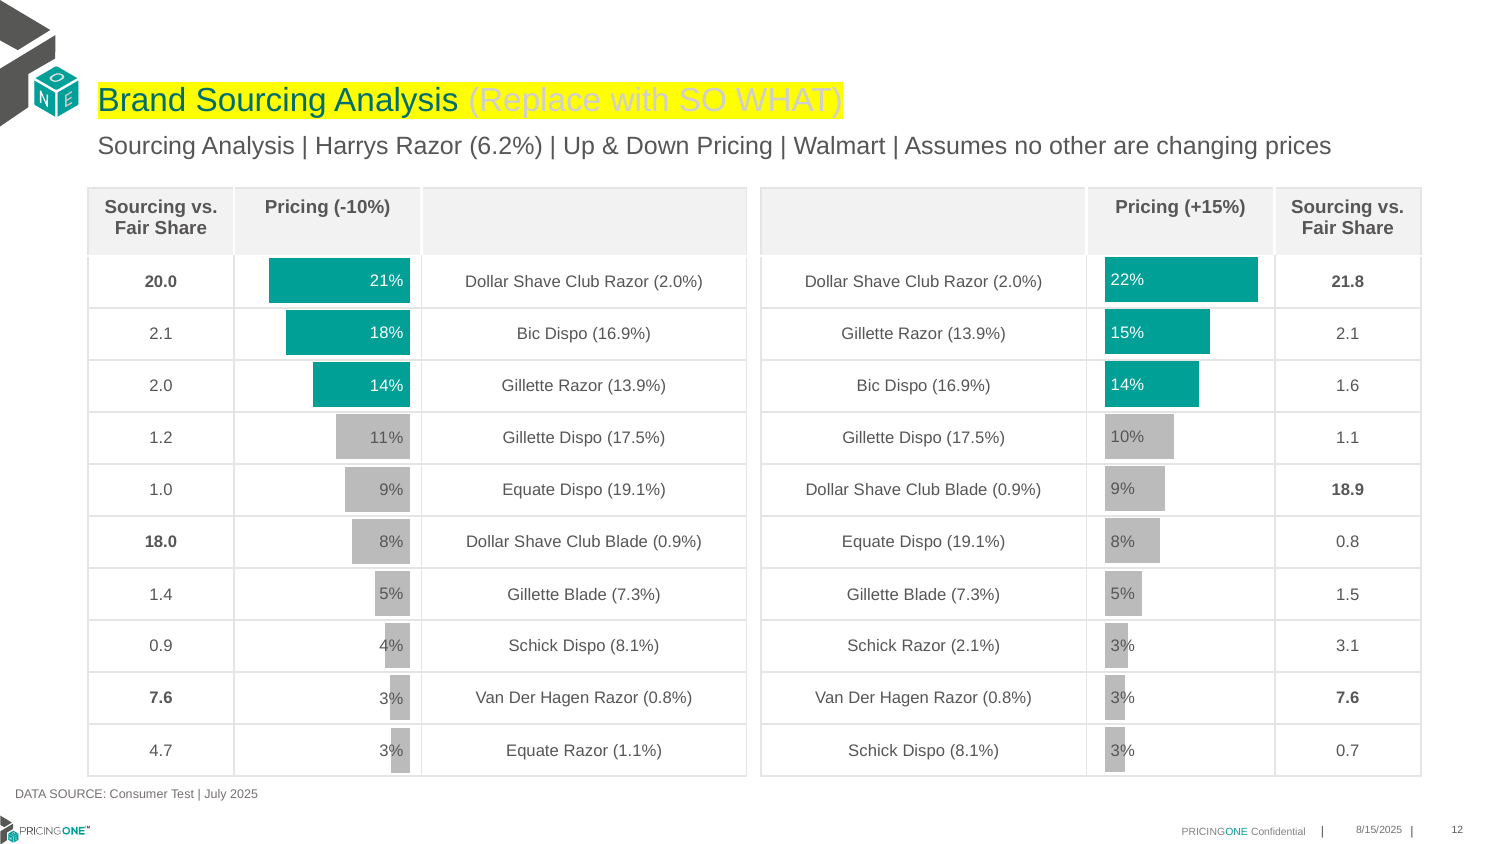

# Brand Sourcing Analysis (Replace with SO WHAT)
Sourcing Analysis | Harrys Razor (6.2%) | Up & Down Pricing | Walmart | Assumes no other are changing prices
| Sourcing vs. Fair Share | Pricing (-10%) |  |
| --- | --- | --- |
| 20.0 |  | Dollar Shave Club Razor (2.0%) |
| 2.1 |  | Bic Dispo (16.9%) |
| 2.0 |  | Gillette Razor (13.9%) |
| 1.2 |  | Gillette Dispo (17.5%) |
| 1.0 |  | Equate Dispo (19.1%) |
| 18.0 |  | Dollar Shave Club Blade (0.9%) |
| 1.4 |  | Gillette Blade (7.3%) |
| 0.9 |  | Schick Dispo (8.1%) |
| 7.6 |  | Van Der Hagen Razor (0.8%) |
| 4.7 |  | Equate Razor (1.1%) |
|  | Pricing (+15%) | Sourcing vs. Fair Share |
| --- | --- | --- |
| Dollar Shave Club Razor (2.0%) |  | 21.8 |
| Gillette Razor (13.9%) |  | 2.1 |
| Bic Dispo (16.9%) |  | 1.6 |
| Gillette Dispo (17.5%) |  | 1.1 |
| Dollar Shave Club Blade (0.9%) |  | 18.9 |
| Equate Dispo (19.1%) |  | 0.8 |
| Gillette Blade (7.3%) |  | 1.5 |
| Schick Razor (2.1%) |  | 3.1 |
| Van Der Hagen Razor (0.8%) |  | 7.6 |
| Schick Dispo (8.1%) |  | 0.7 |

### Chart

| Category | Harrys Razor (6.2%) |
|---|---|
| Dollar Shave Club Razor (2.0%) | 0.22450171249891548 |
| Gillette Razor (13.9%) | 0.15408130583162064 |
| Bic Dispo (16.9%) | 0.13798243661659623 |
| Gillette Dispo (17.5%) | 0.10141263868923234 |
| Dollar Shave Club Blade (0.9%) | 0.08853519874569828 |
| Equate Dispo (19.1%) | 0.08166632367286944 |
| Gillette Blade (7.3%) | 0.054922352398763405 |
| Schick Razor (2.1%) | 0.03396297182343818 |
| Van Der Hagen Razor (0.8%) | 0.029732470590973427 |
| Schick Dispo (8.1%) | 0.02957532393218645 |

### Chart

| Category | Harrys Razor (6.2%) |
|---|---|
| Dollar Shave Club Razor (2.0%) | 0.20583366610666867 |
| Bic Dispo (16.9%) | 0.18071066085511234 |
| Gillette Razor (13.9%) | 0.1418063289921232 |
| Gillette Dispo (17.5%) | 0.1078375647530948 |
| Equate Dispo (19.1%) | 0.09473263991310085 |
| Dollar Shave Club Blade (0.9%) | 0.08434989153786177 |
| Gillette Blade (7.3%) | 0.05126972040769089 |
| Schick Dispo (8.1%) | 0.03623696501139442 |
| Van Der Hagen Razor (0.8%) | 0.029721950613385062 |
| Equate Razor (1.1%) | 0.028119764513587282 |
DATA SOURCE: Consumer Test | July 2025

8/15/2025
12